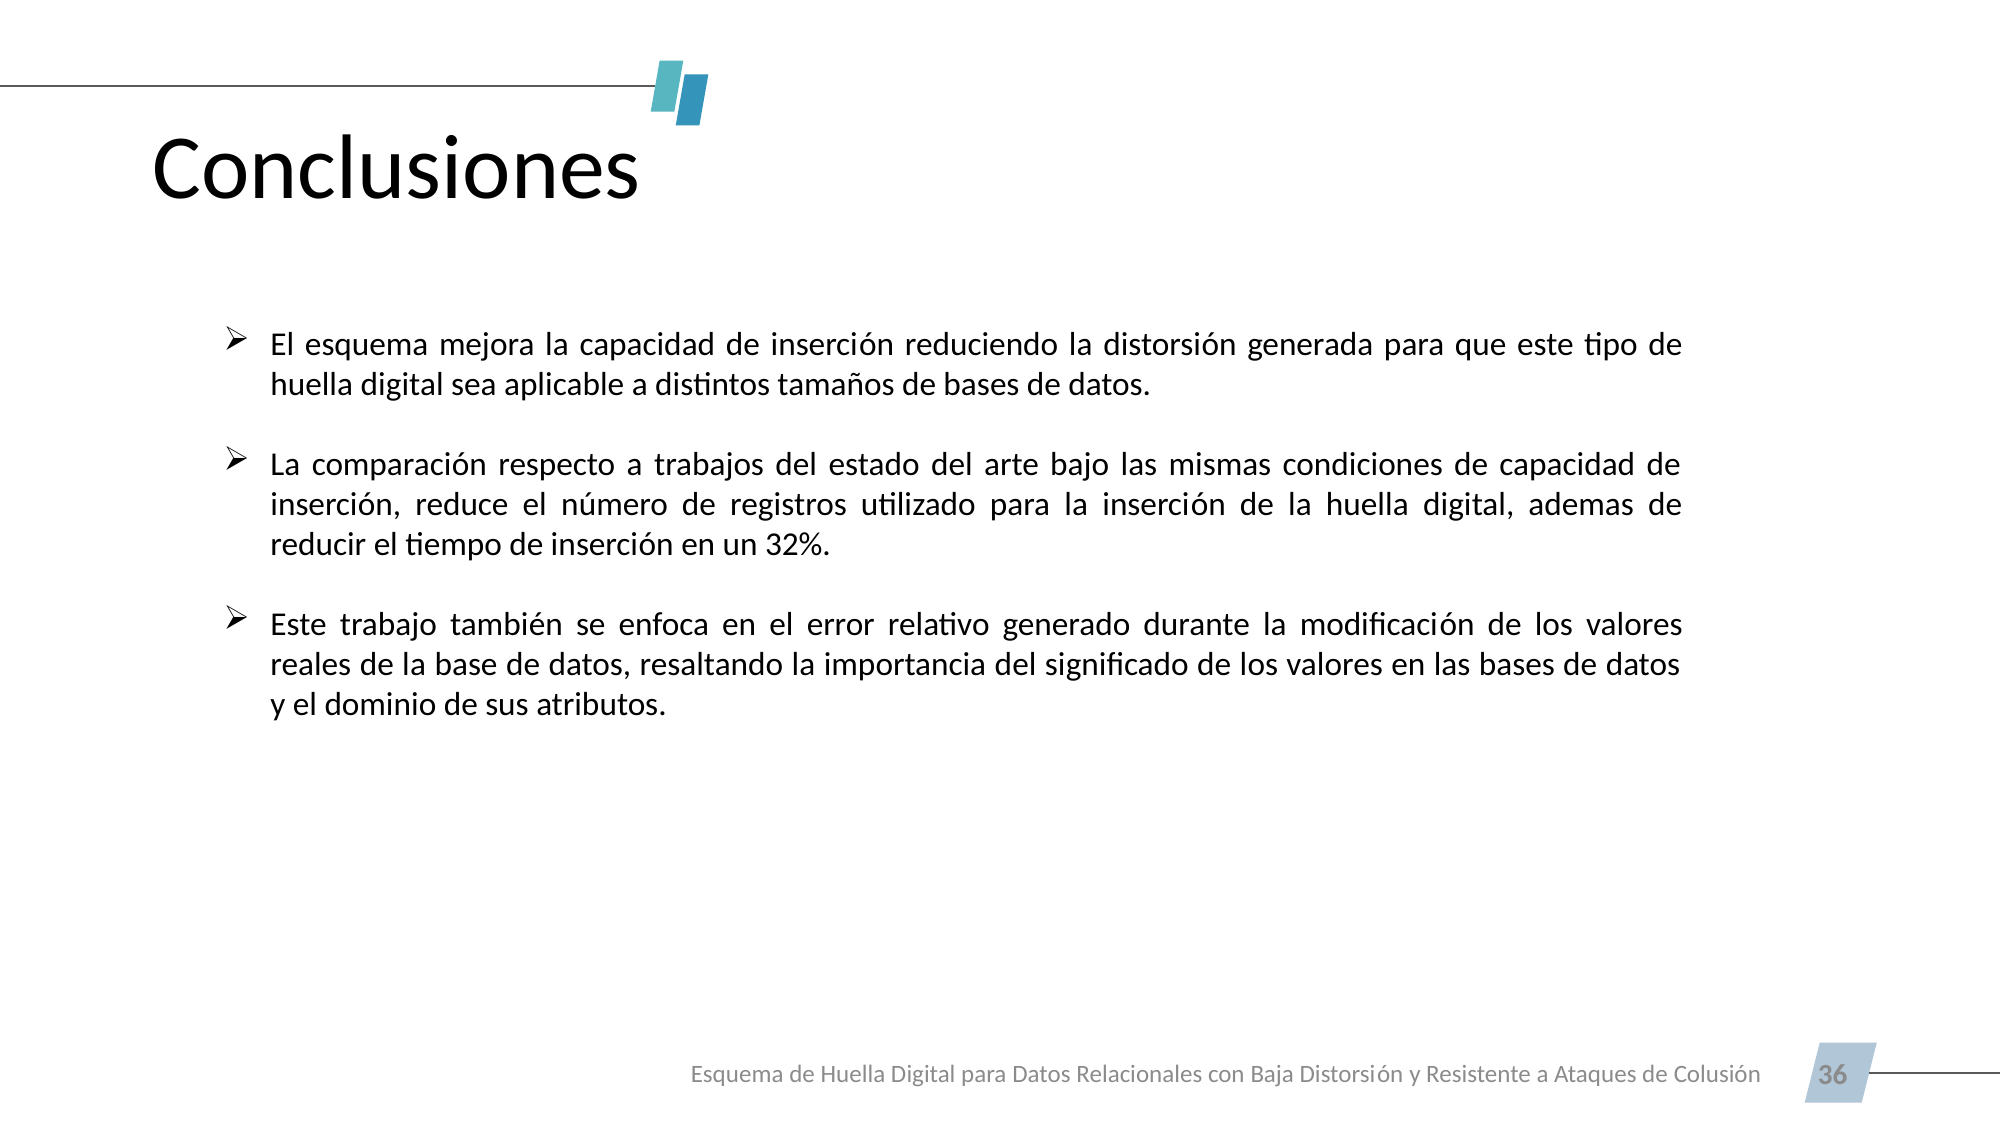

# Conclusiones

El esquema mejora la capacidad de inserción reduciendo la distorsión generada para que este tipo de huella digital sea aplicable a distintos tamaños de bases de datos.

La comparación respecto a trabajos del estado del arte bajo las mismas condiciones de capacidad de inserción, reduce el número de registros utilizado para la inserción de la huella digital, ademas de reducir el tiempo de inserción en un 32%.

Este trabajo también se enfoca en el error relativo generado durante la modificación de los valores reales de la base de datos, resaltando la importancia del significado de los valores en las bases de datos y el dominio de sus atributos.

Esquema de Huella Digital para Datos Relacionales con Baja Distorsión y Resistente a Ataques de Colusión
36
The Power of PowerPoint | thepopp.com
The Power of PowerPoint | thepopp.com
The Power of PowerPoint | thepopp.com